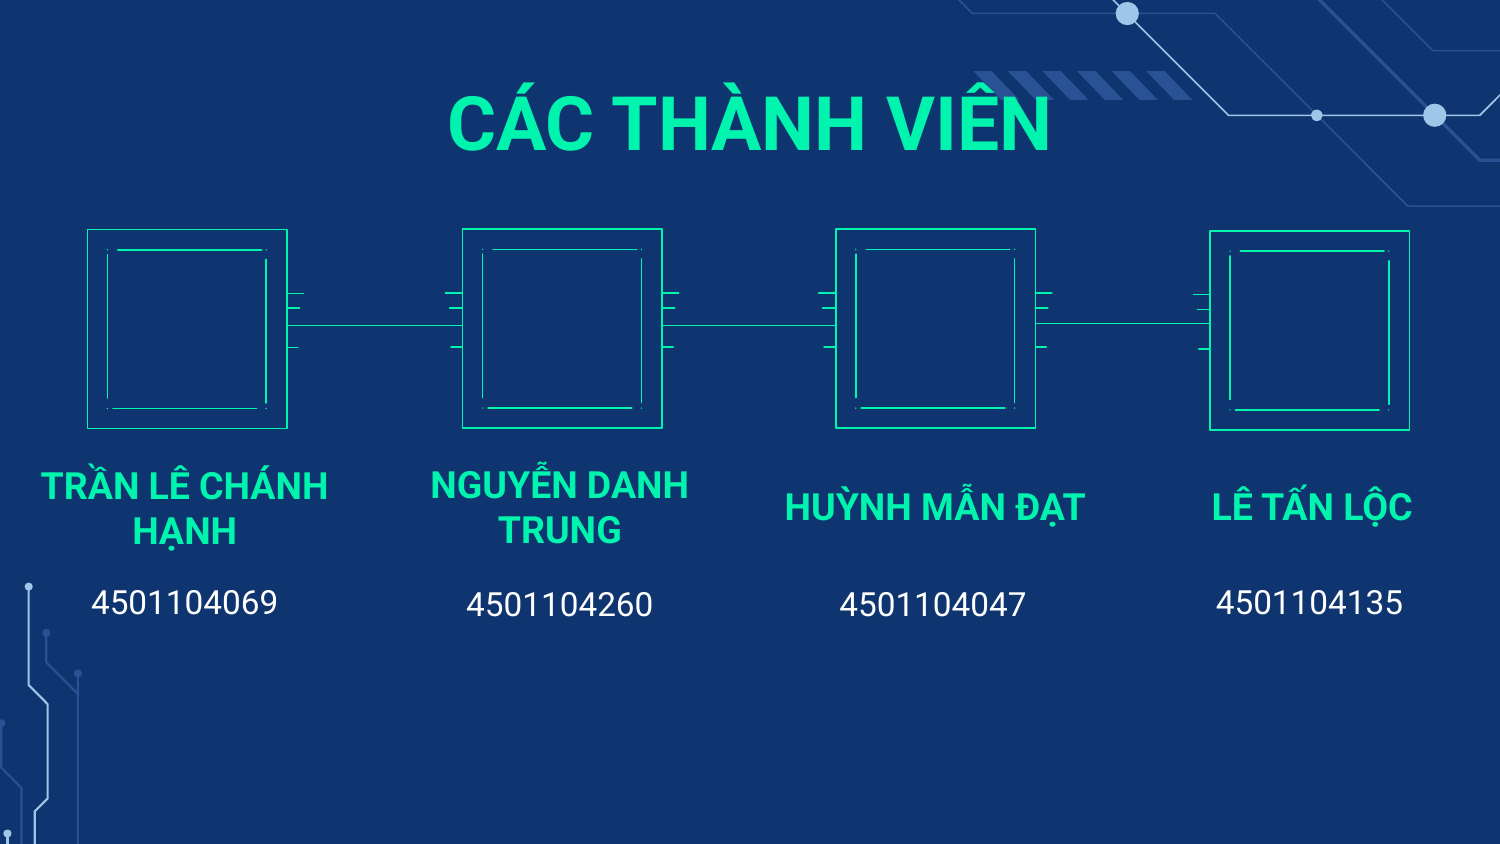

# CÁC THÀNH VIÊN

NGUYỄN DANH TRUNG
HUỲNH MẪN ĐẠT
LÊ TẤN LỘC
TRẦN LÊ CHÁNH HẠNH
4501104069
4501104135
4501104047
4501104260